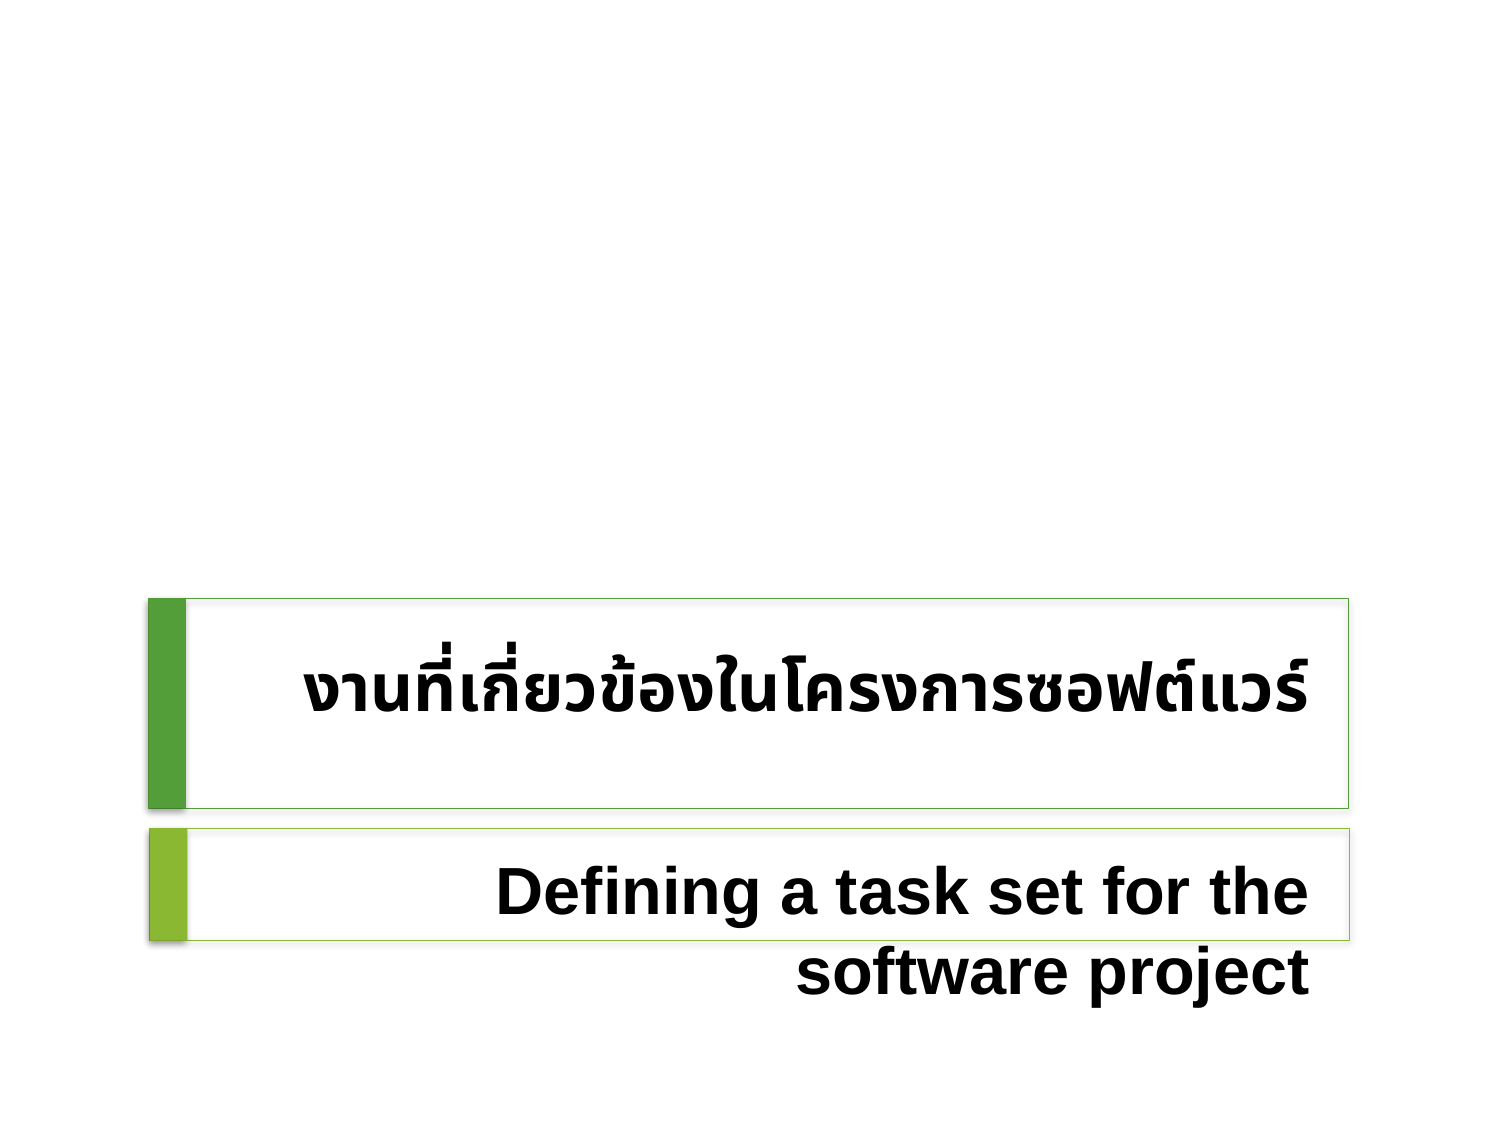

# งานที่เกี่ยวข้องในโครงการซอฟต์แวร์
Defining a task set for the software project